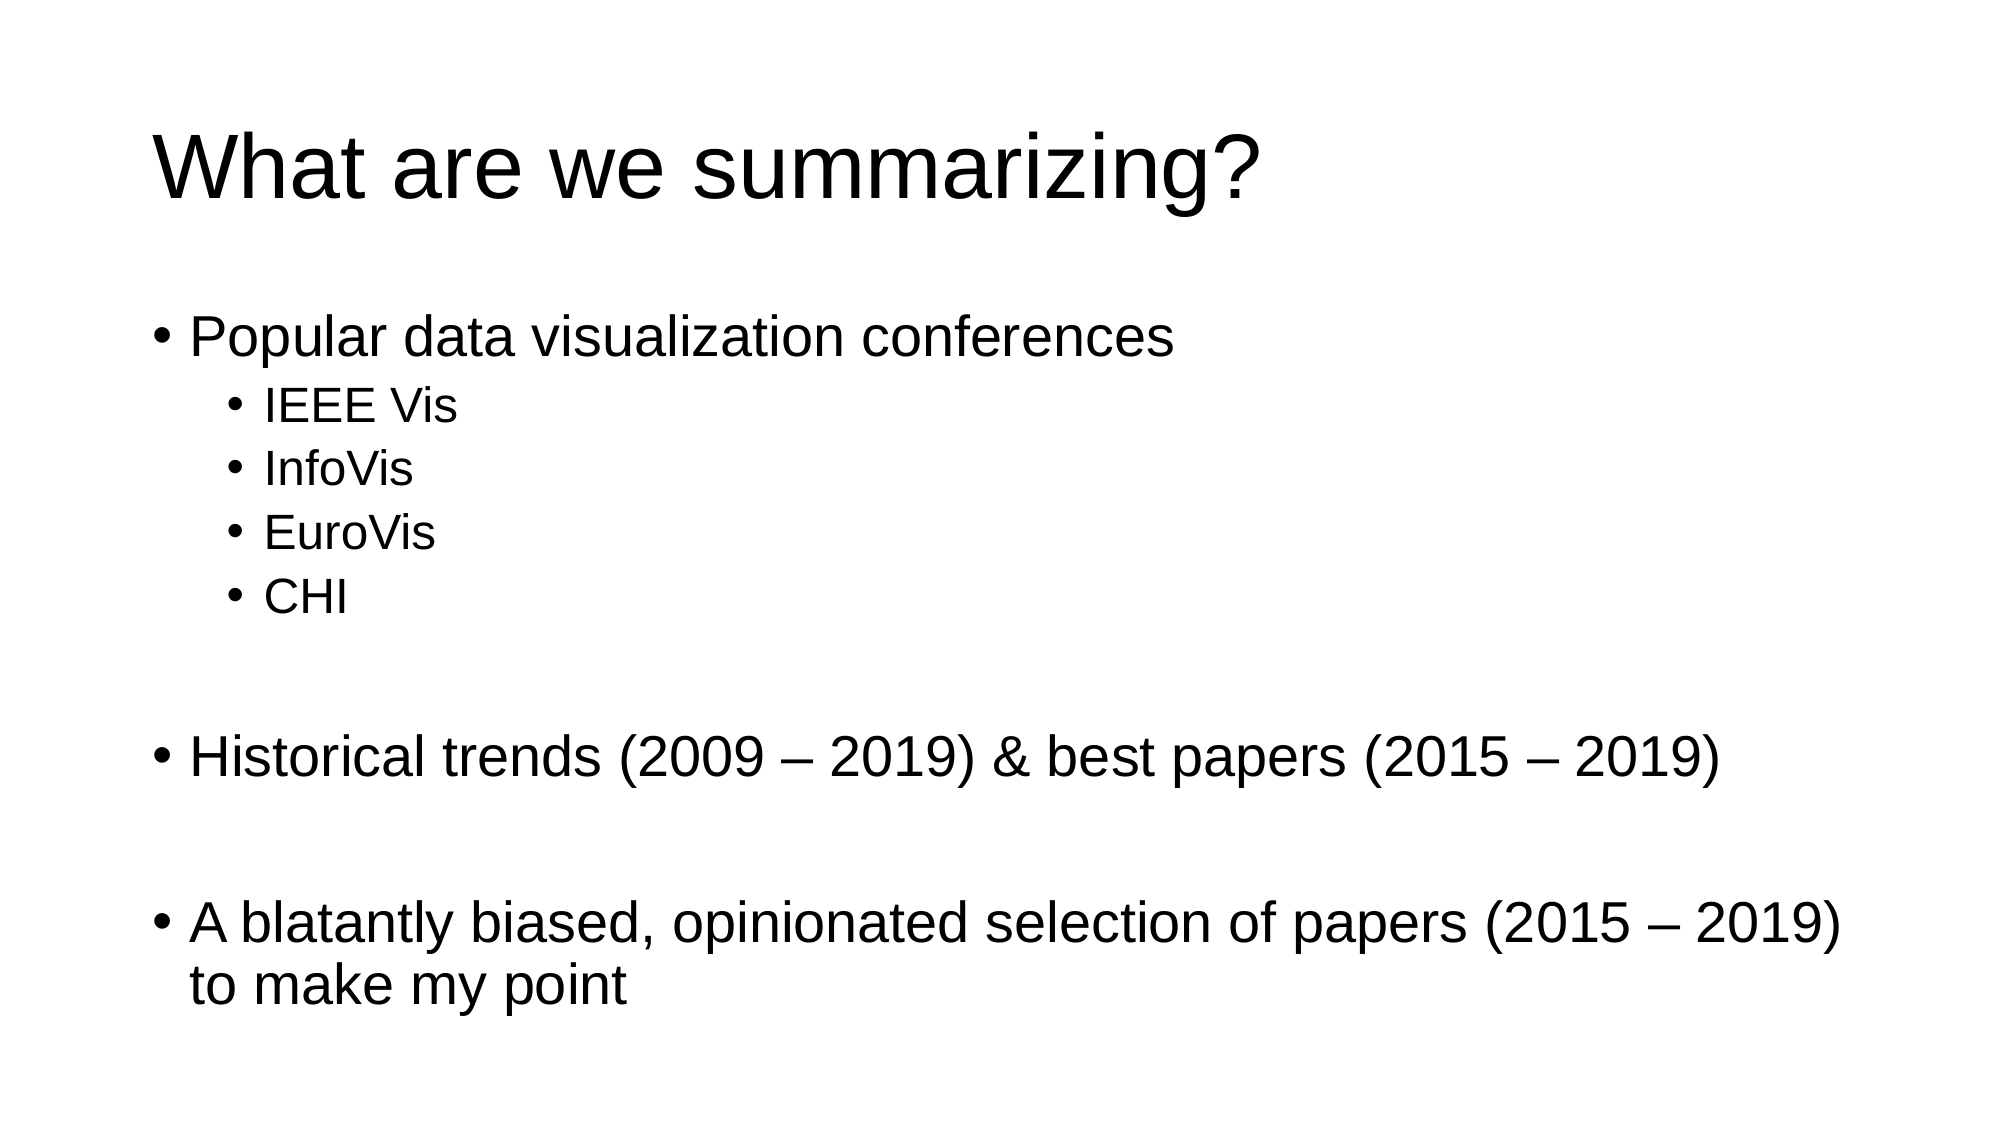

# What are we summarizing?
Popular data visualization conferences
IEEE Vis
InfoVis
EuroVis
CHI

Historical trends (2009 – 2019) & best papers (2015 – 2019)

A blatantly biased, opinionated selection of papers (2015 – 2019) to make my point